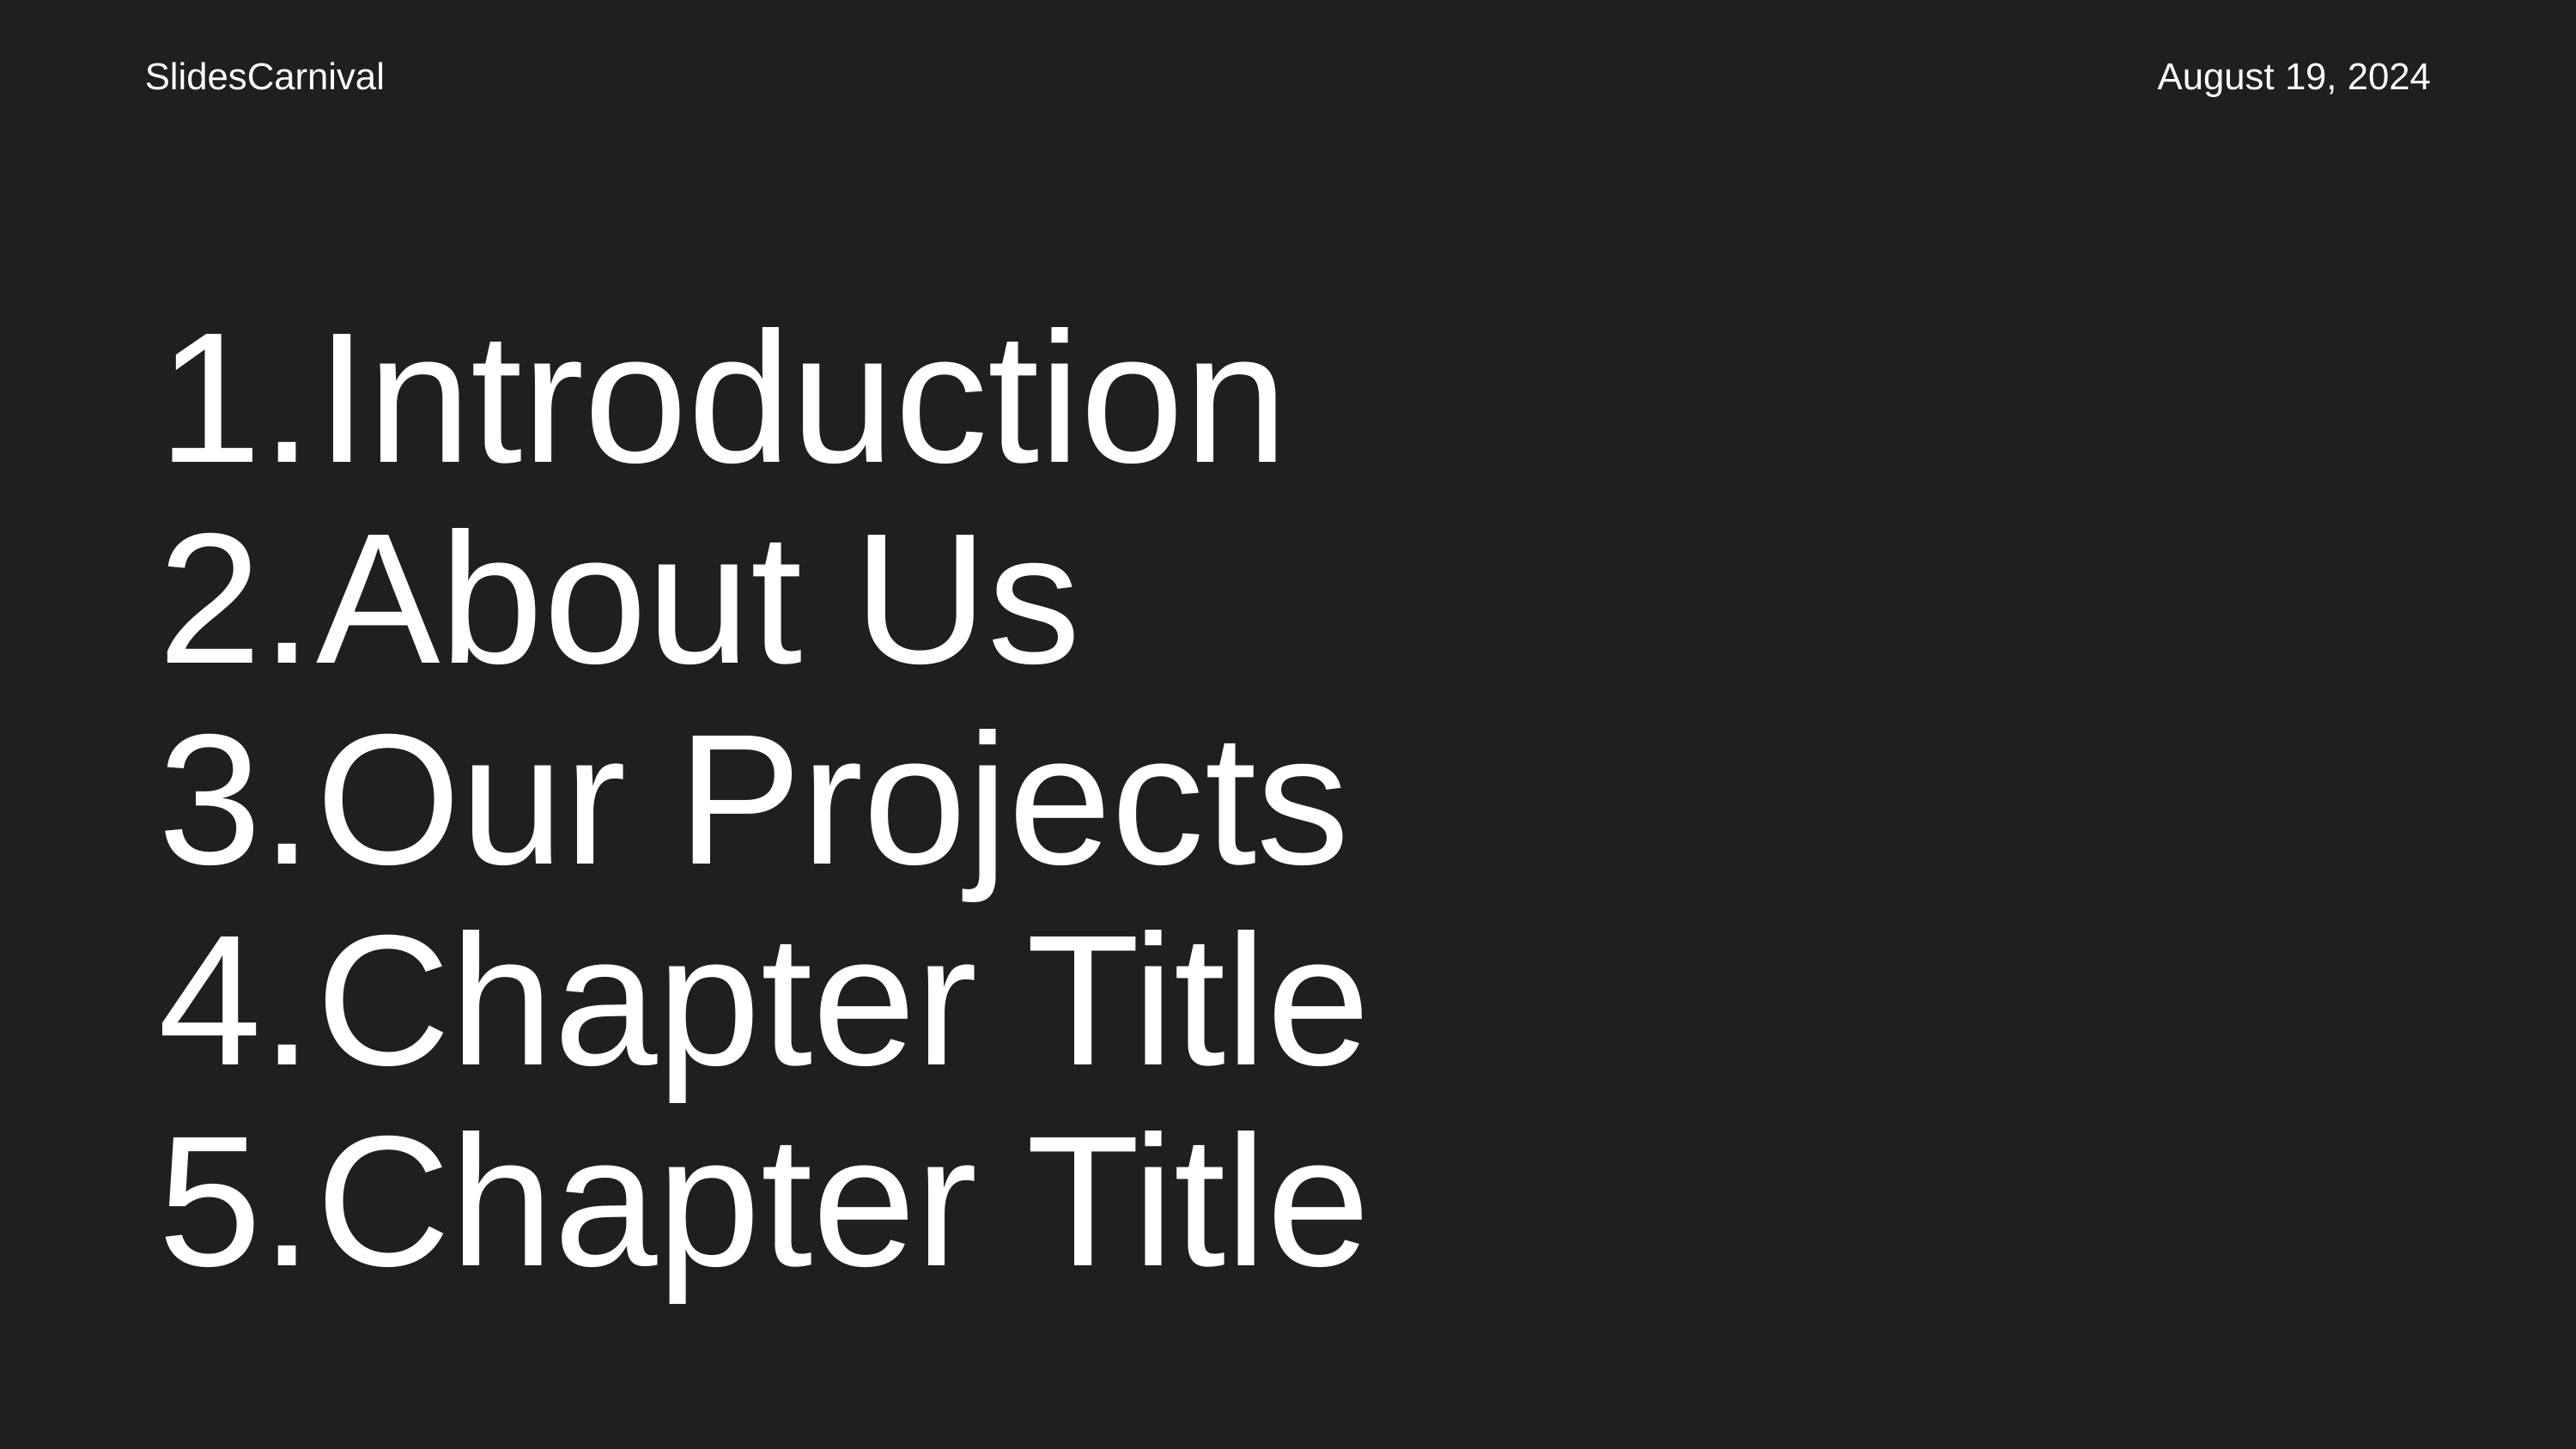

SlidesCarnival
August 19, 2024
Introduction
About Us
Our Projects
Chapter Title
Chapter Title